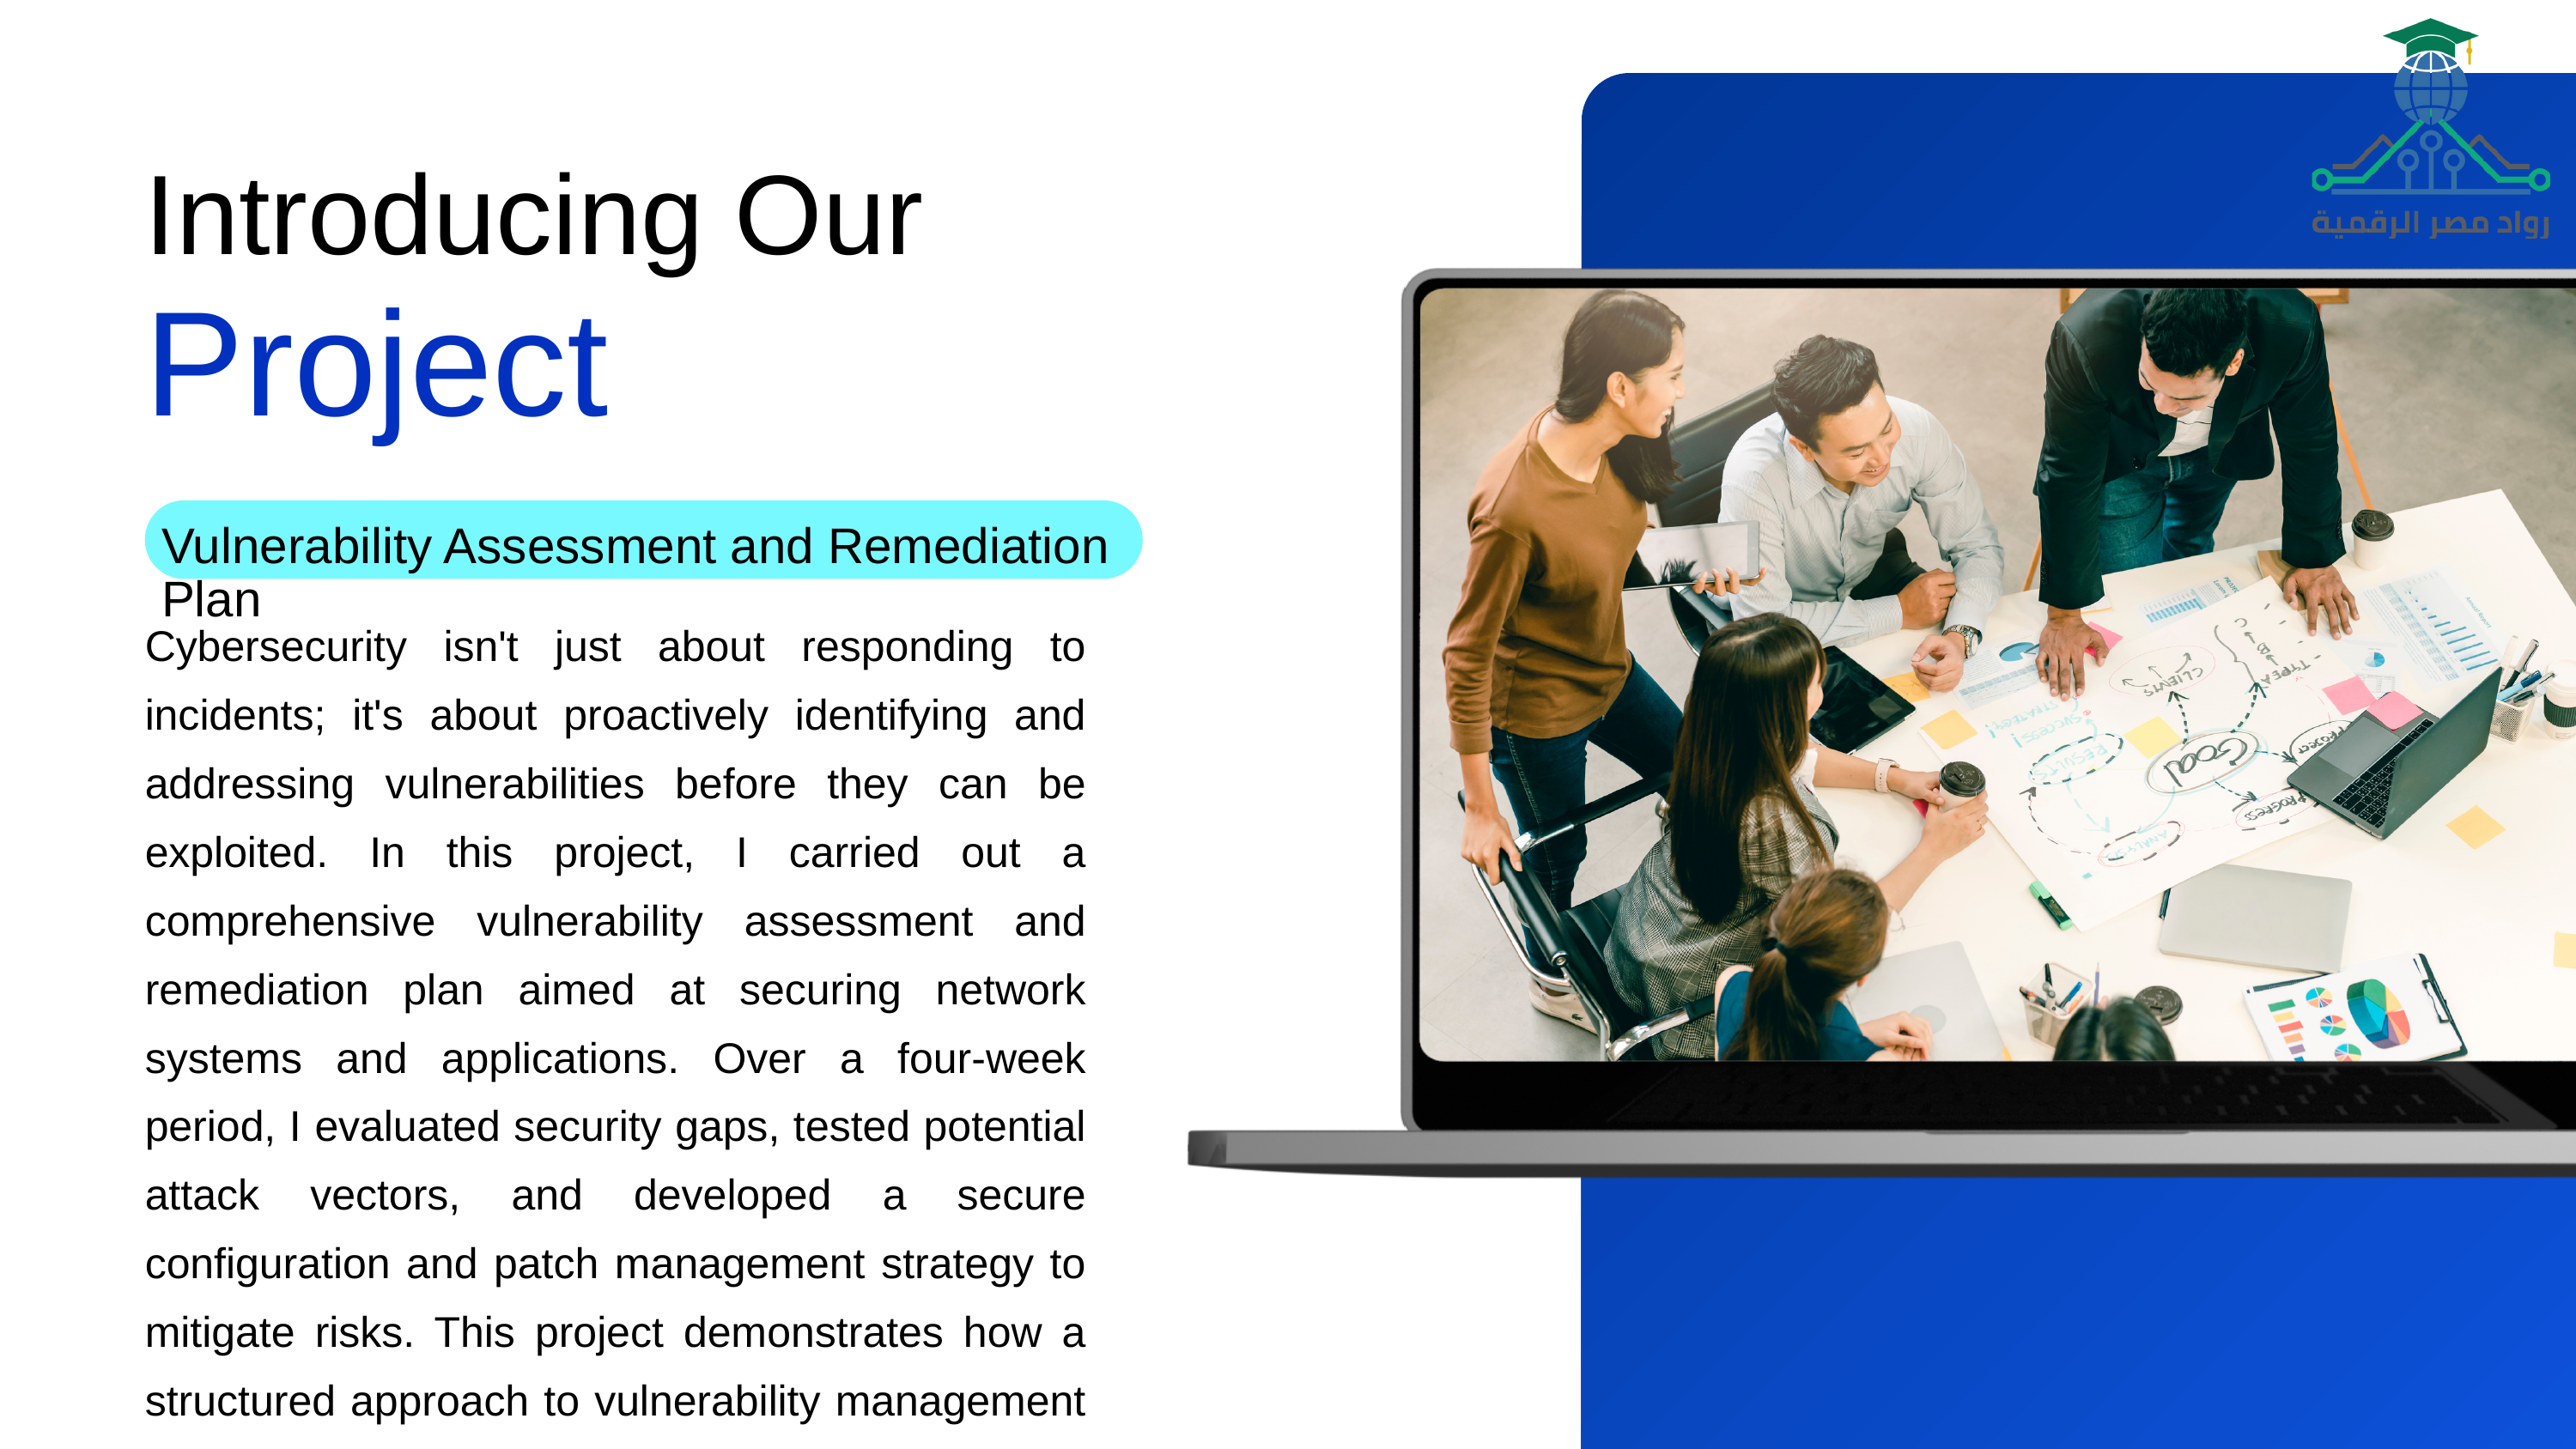

Introducing Our

Project

Vulnerability Assessment and Remediation Plan
Cybersecurity isn't just about responding to incidents; it's about proactively identifying and addressing vulnerabilities before they can be exploited. In this project, I carried out a comprehensive vulnerability assessment and remediation plan aimed at securing network systems and applications. Over a four-week period, I evaluated security gaps, tested potential attack vectors, and developed a secure configuration and patch management strategy to mitigate risks. This project demonstrates how a structured approach to vulnerability management can significantly enhance the security posture of an organization